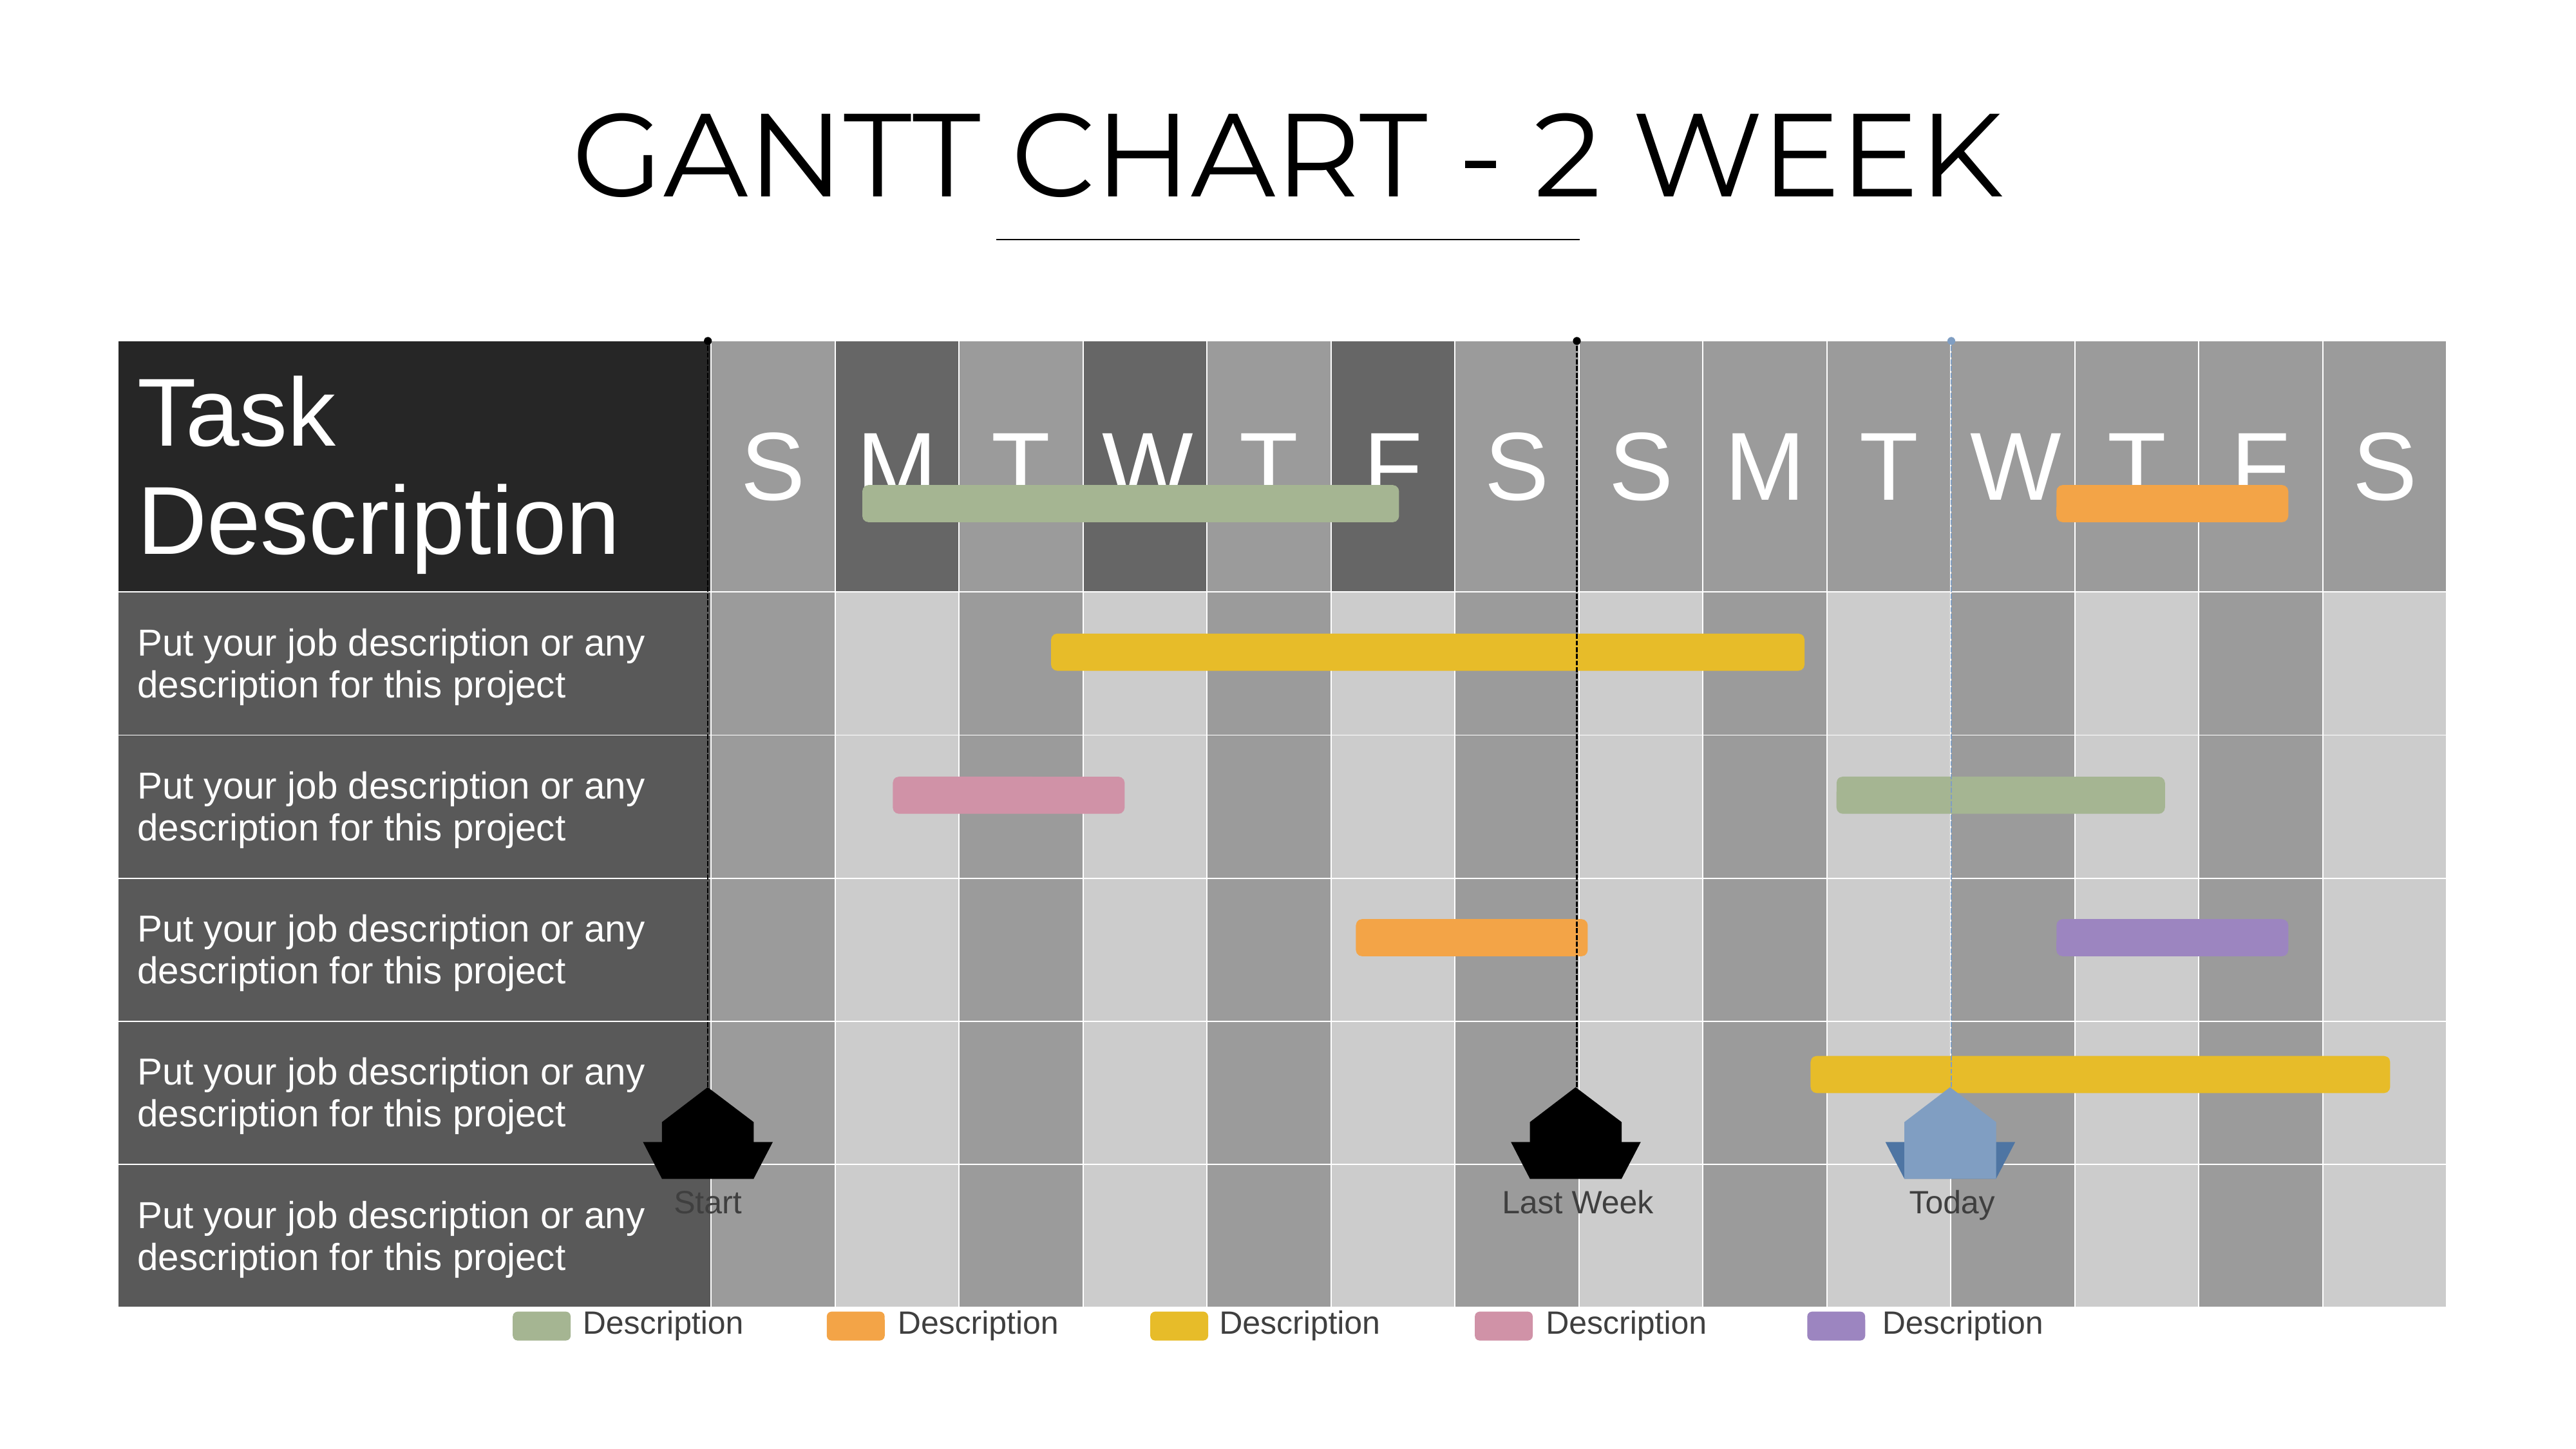

# GANTT CHART - 2 WEEK
| Task Description | S | M | T | W | T | F | S | S | M | T | W | T | F | S |
| --- | --- | --- | --- | --- | --- | --- | --- | --- | --- | --- | --- | --- | --- | --- |
| Put your job description or any description for this project |  |  |  |  |  |  |  |  |  |  |  |  |  |  |
| Put your job description or any description for this project |  |  |  |  |  |  |  |  |  |  |  |  |  |  |
| Put your job description or any description for this project |  |  |  |  |  |  |  |  |  |  |  |  |  |  |
| Put your job description or any description for this project |  |  |  |  |  |  |  |  |  |  |  |  |  |  |
| Put your job description or any description for this project |  |  |  |  |  |  |  |  |  |  |  |  |  |  |

Start

Last Week

Today
Description
Description
Description
Description
Description